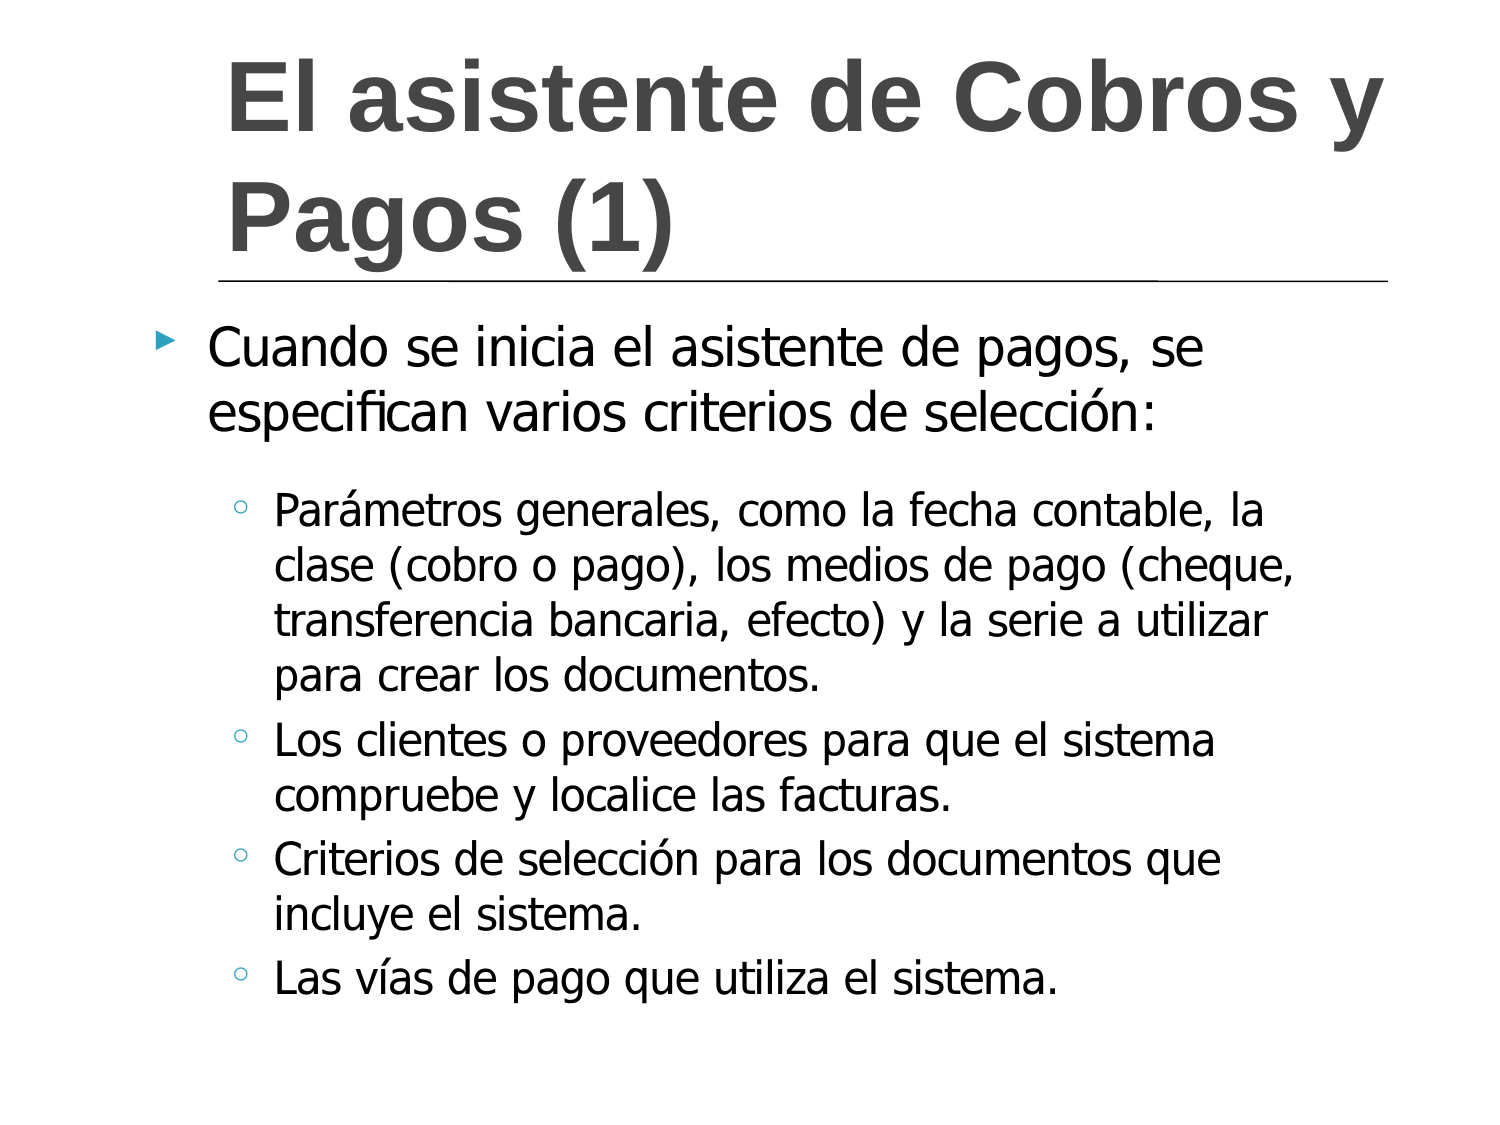

El asistente de Cobros y Pagos (1)

Cuando se inicia el asistente de pagos, se especifican varios criterios de selección:

Parámetros generales, como la fecha contable, la clase (cobro o pago), los medios de pago (cheque, transferencia bancaria, efecto) y la serie a utilizar  para crear los documentos.
Los clientes o proveedores para que el sistema compruebe y localice las facturas.
Criterios de selección para los documentos que incluye el sistema.
Las vías de pago que utiliza el sistema.